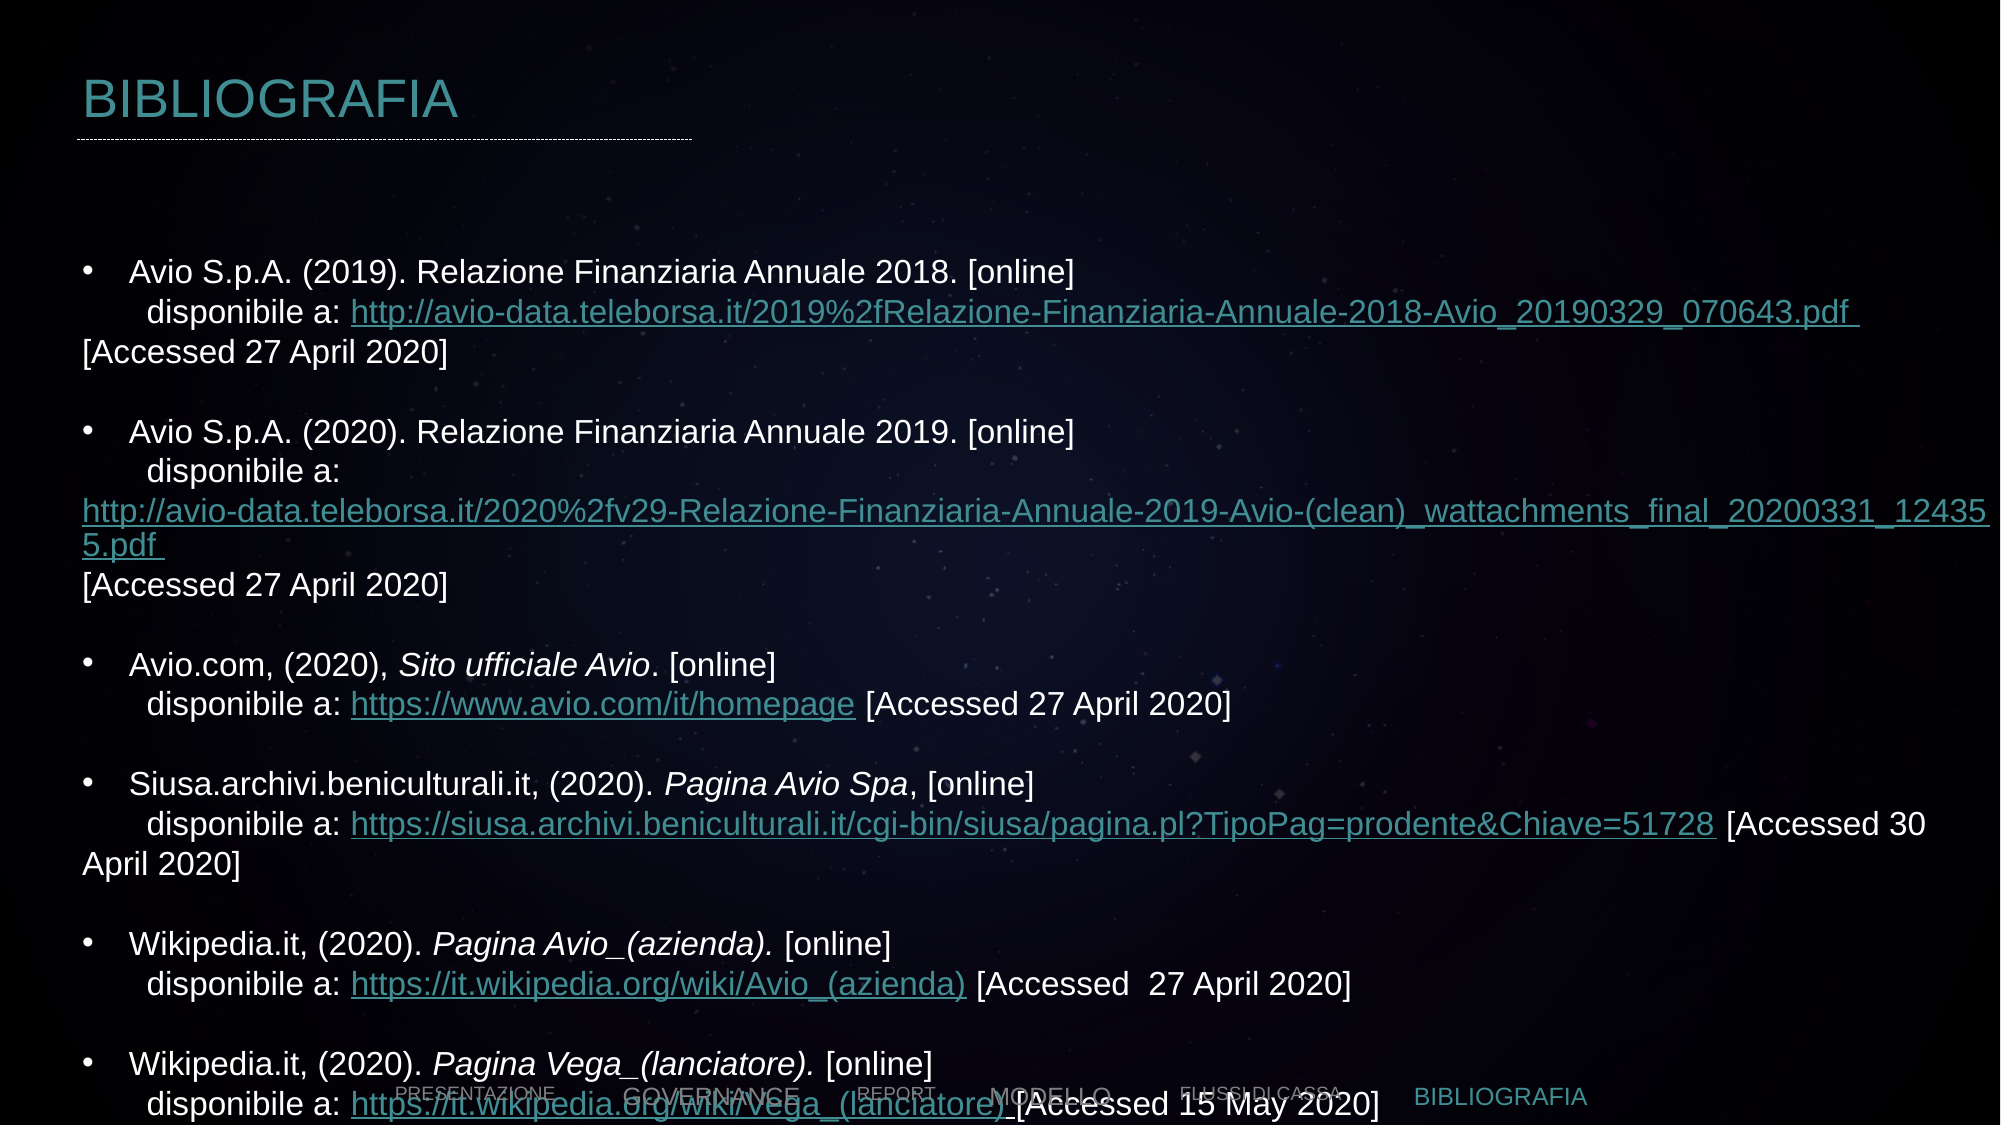

BIBLIOGRAFIA

Avio S.p.A. (2019). Relazione Finanziaria Annuale 2018. [online]
       disponibile a: http://avio-data.teleborsa.it/2019%2fRelazione-Finanziaria-Annuale-2018-Avio_20190329_070643.pdf [Accessed 27 April 2020]

Avio S.p.A. (2020). Relazione Finanziaria Annuale 2019. [online]
       disponibile a: http://avio-data.teleborsa.it/2020%2fv29-Relazione-Finanziaria-Annuale-2019-Avio-(clean)_wattachments_final_20200331_124355.pdf [Accessed 27 April 2020]

Avio.com, (2020), Sito ufficiale Avio. [online]
       disponibile a: https://www.avio.com/it/homepage [Accessed 27 April 2020]

Siusa.archivi.beniculturali.it, (2020). Pagina Avio Spa, [online]
       disponibile a: https://siusa.archivi.beniculturali.it/cgi-bin/siusa/pagina.pl?TipoPag=prodente&Chiave=51728 [Accessed 30 April 2020]

Wikipedia.it, (2020). Pagina Avio_(azienda). [online]
       disponibile a: https://it.wikipedia.org/wiki/Avio_(azienda) [Accessed  27 April 2020]

Wikipedia.it, (2020). Pagina Vega_(lanciatore). [online]
       disponibile a: https://it.wikipedia.org/wiki/Vega_(lanciatore) [Accessed 15 May 2020]

PRESENTAZIONE

GOVERNANCE

REPORT

MODELLO

FLUSSI DI CASSA

BIBLIOGRAFIA